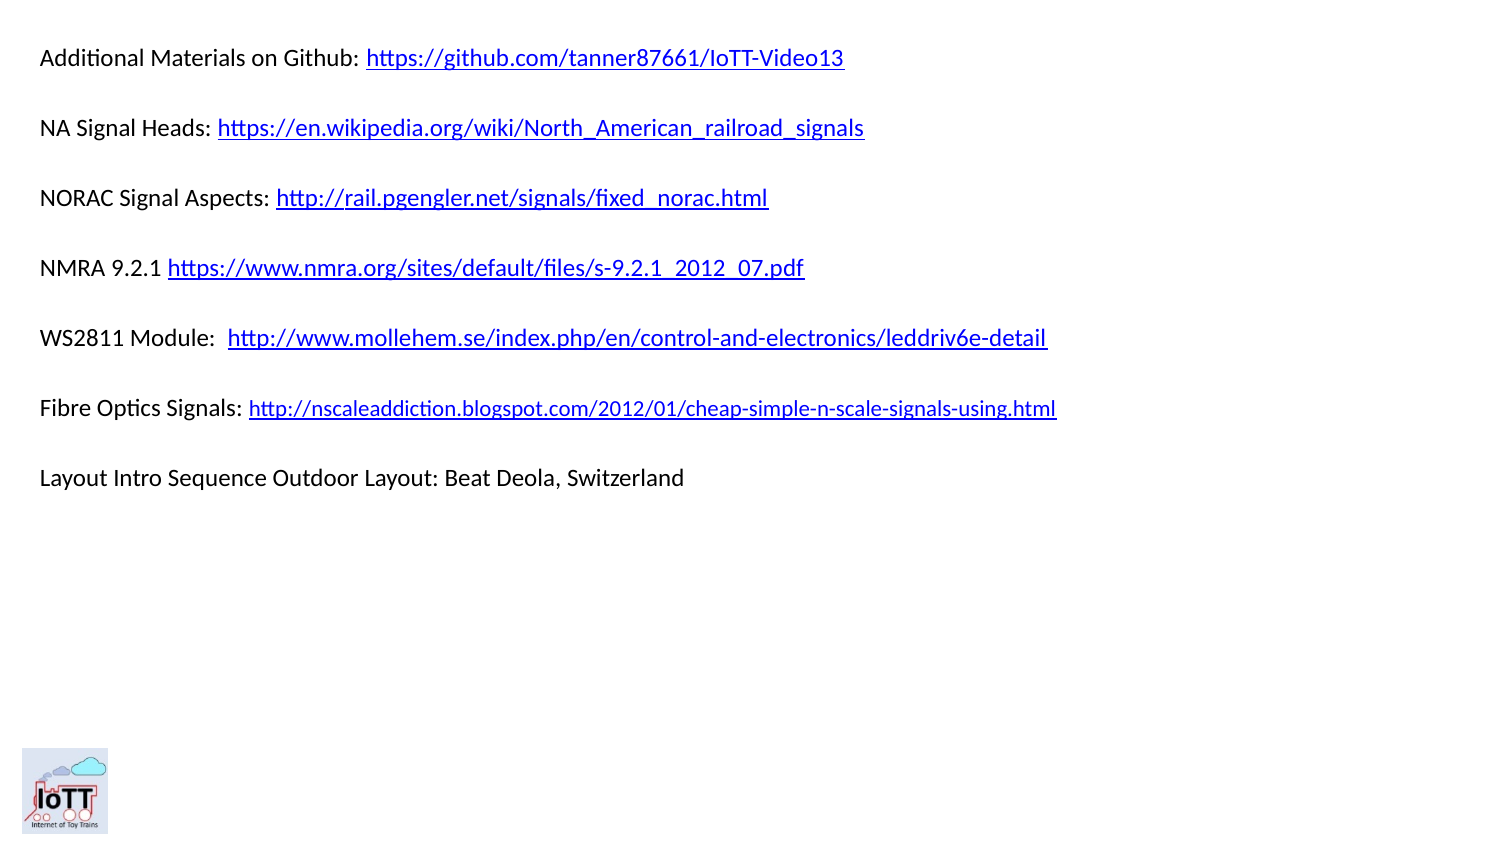

Additional Materials on Github: https://github.com/tanner87661/IoTT-Video13

NA Signal Heads: https://en.wikipedia.org/wiki/North_American_railroad_signals

NORAC Signal Aspects: http://rail.pgengler.net/signals/fixed_norac.html

NMRA 9.2.1 https://www.nmra.org/sites/default/files/s-9.2.1_2012_07.pdf

WS2811 Module:  http://www.mollehem.se/index.php/en/control-and-electronics/leddriv6e-detail

Fibre Optics Signals: http://nscaleaddiction.blogspot.com/2012/01/cheap-simple-n-scale-signals-using.html

Layout Intro Sequence Outdoor Layout: Beat Deola, Switzerland​